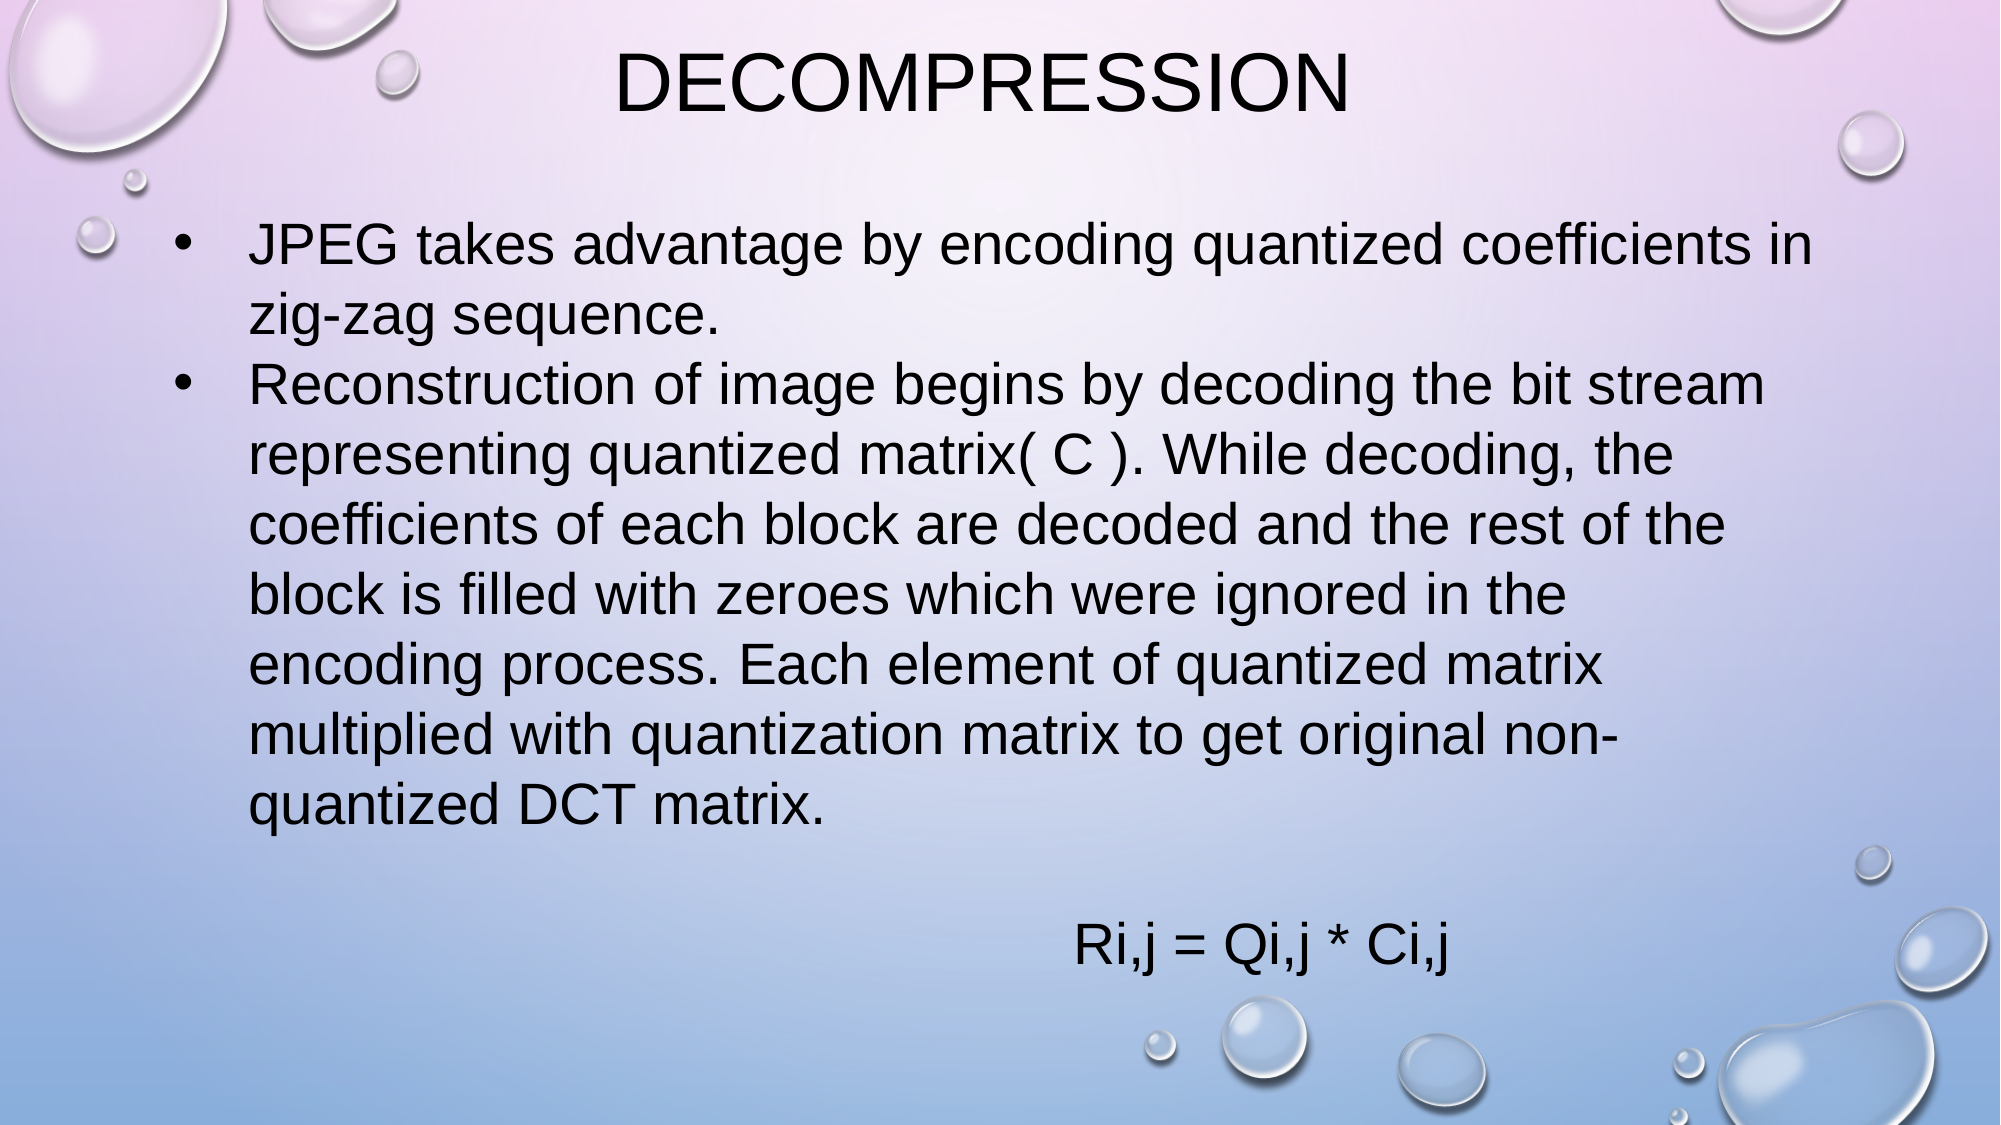

# Decompression
JPEG takes advantage by encoding quantized coefficients in zig-zag sequence.
Reconstruction of image begins by decoding the bit stream representing quantized matrix( C ). While decoding, the coefficients of each block are decoded and the rest of the block is filled with zeroes which were ignored in the encoding process. Each element of quantized matrix multiplied with quantization matrix to get original non-quantized DCT matrix.

						Ri,j = Qi,j * Ci,j